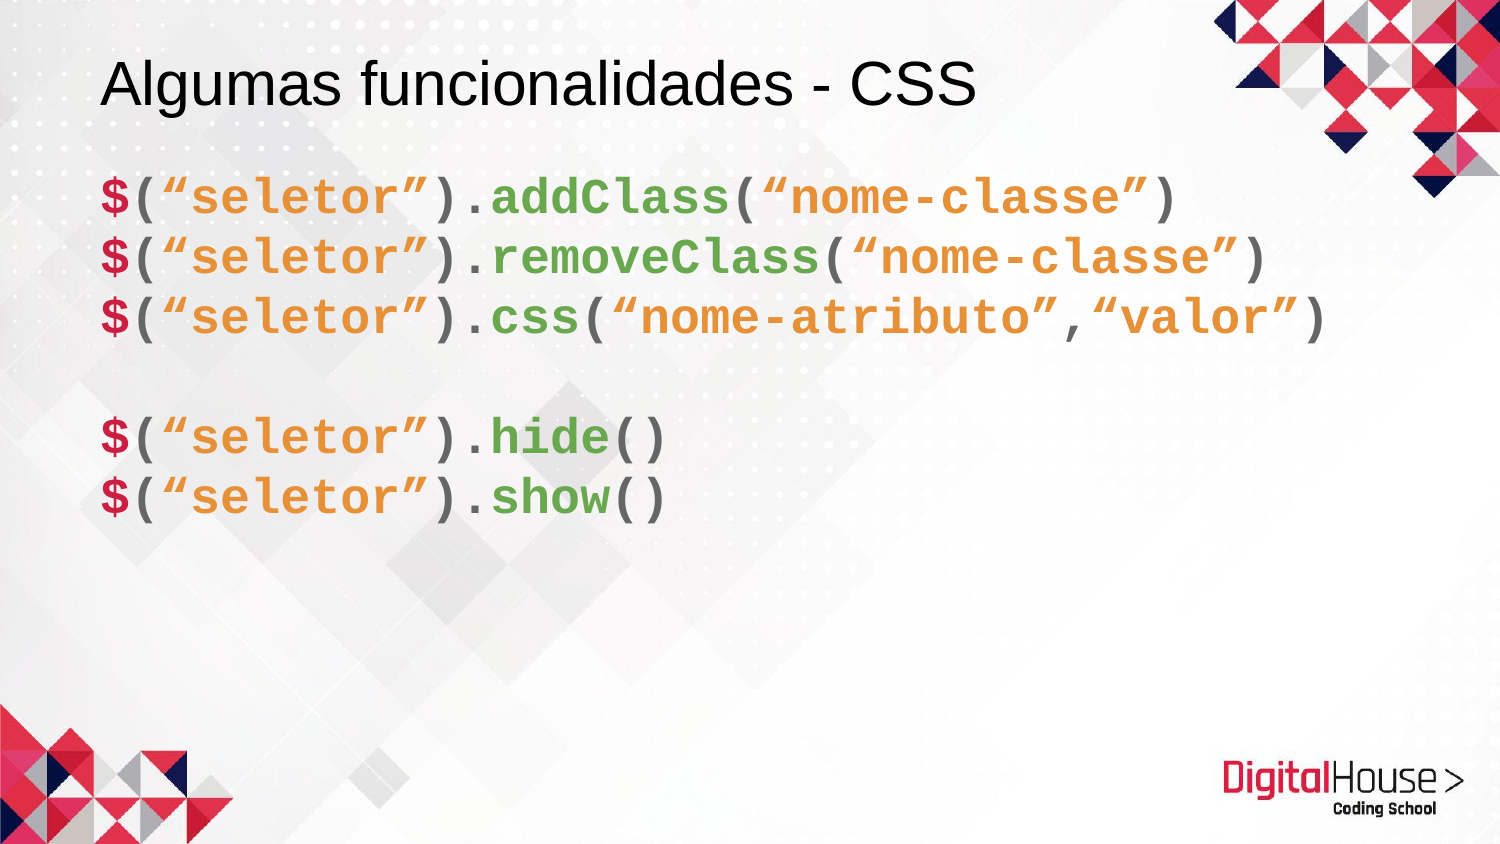

# Algumas funcionalidades - CSS
$(“seletor”).addClass(“nome-classe”)
$(“seletor”).removeClass(“nome-classe”)
$(“seletor”).css(“nome-atributo”,“valor”)

$(“seletor”).hide()
$(“seletor”).show()